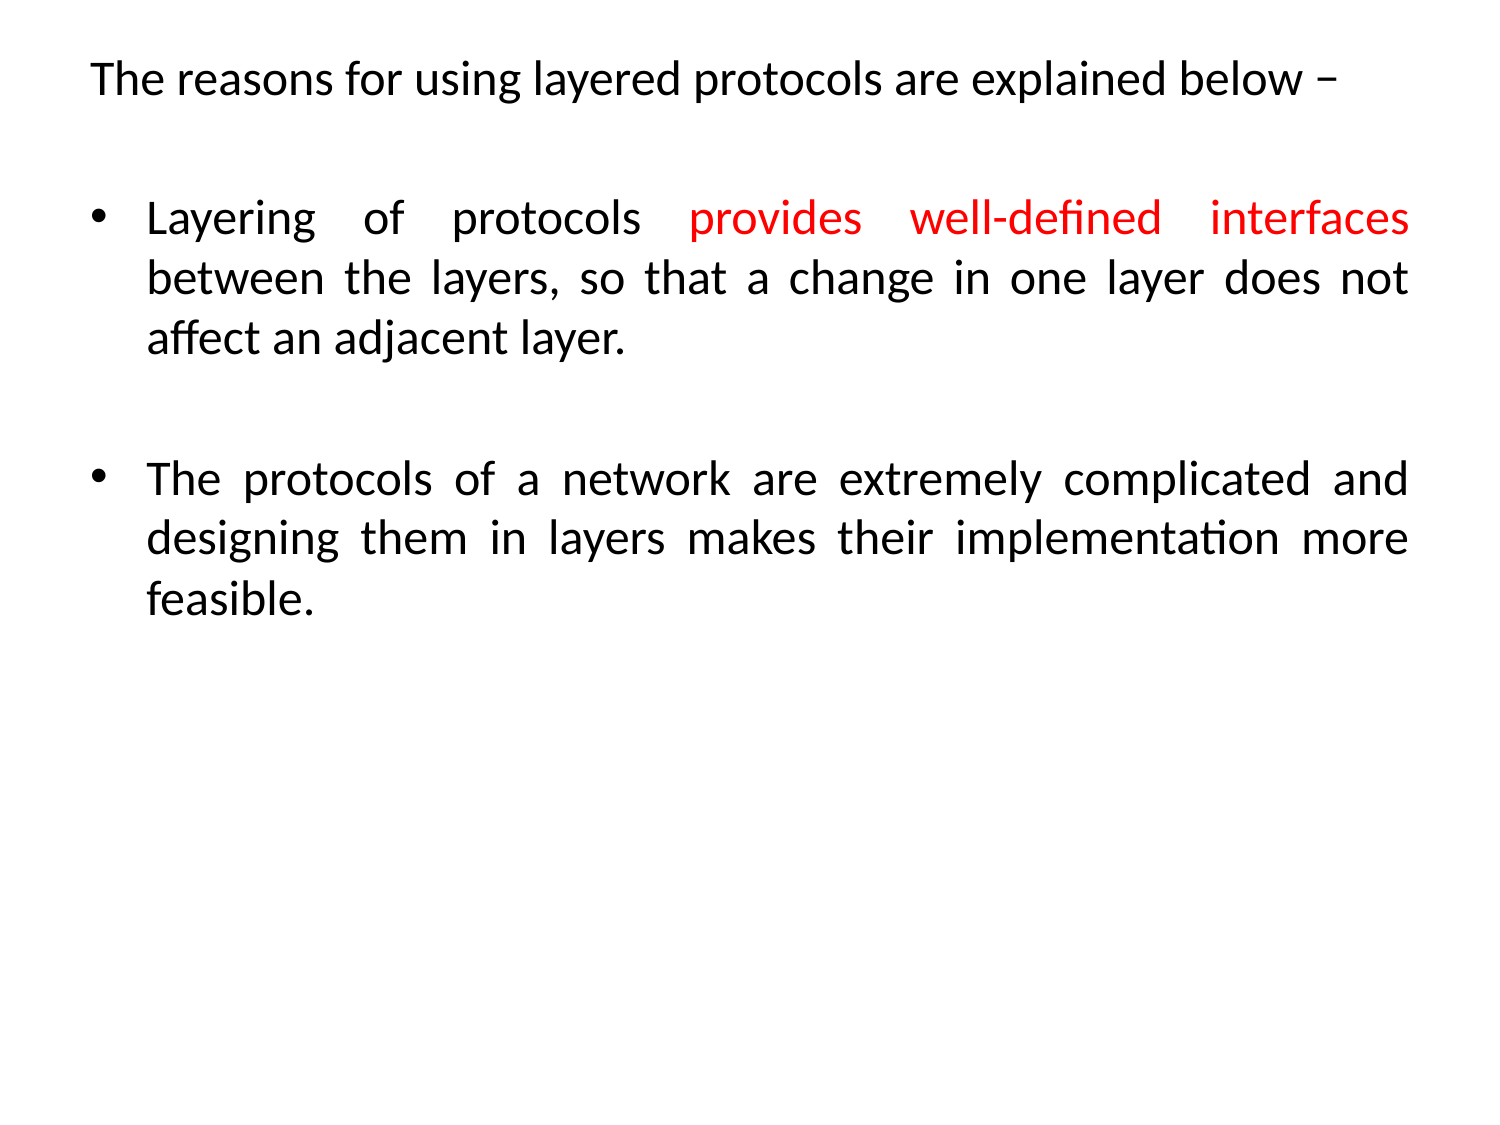

The reasons for using layered protocols are explained below −

Layering of protocols provides well-defined interfaces between the layers, so that a change in one layer does not affect an adjacent layer.

The protocols of a network are extremely complicated and designing them in layers makes their implementation more feasible.